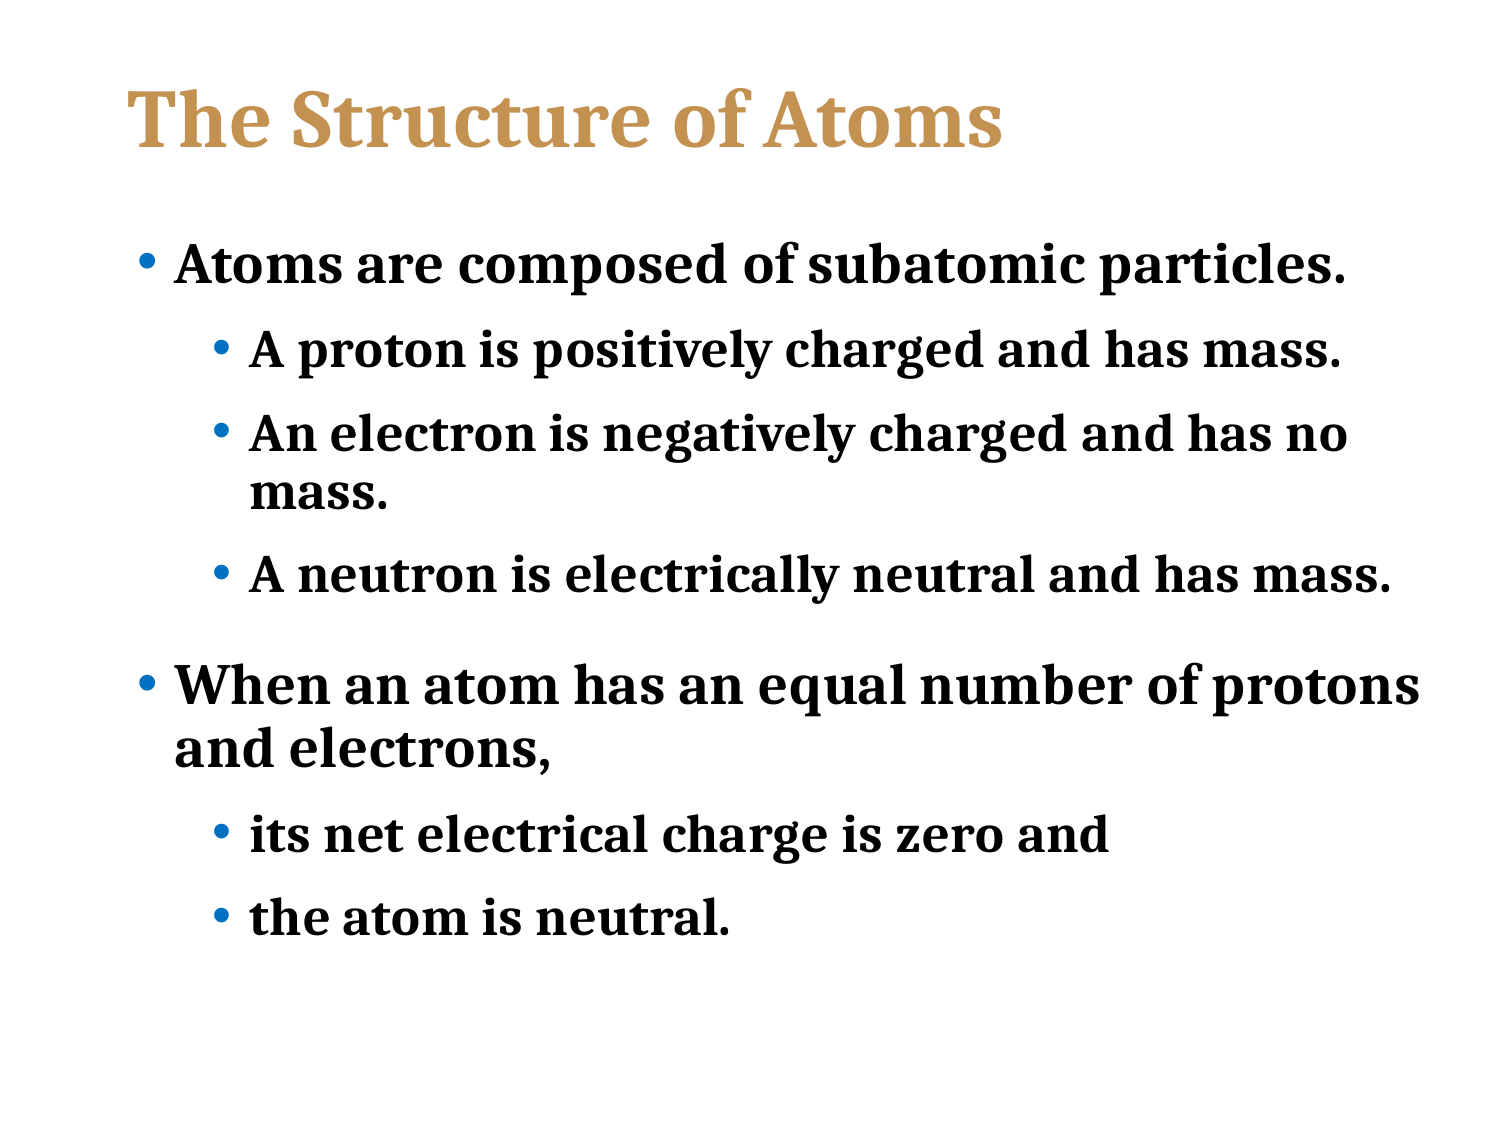

# The Structure of Atoms
Atoms are composed of subatomic particles.
A proton is positively charged and has mass.
An electron is negatively charged and has no mass.
A neutron is electrically neutral and has mass.
When an atom has an equal number of protons and electrons,
its net electrical charge is zero and
the atom is neutral.